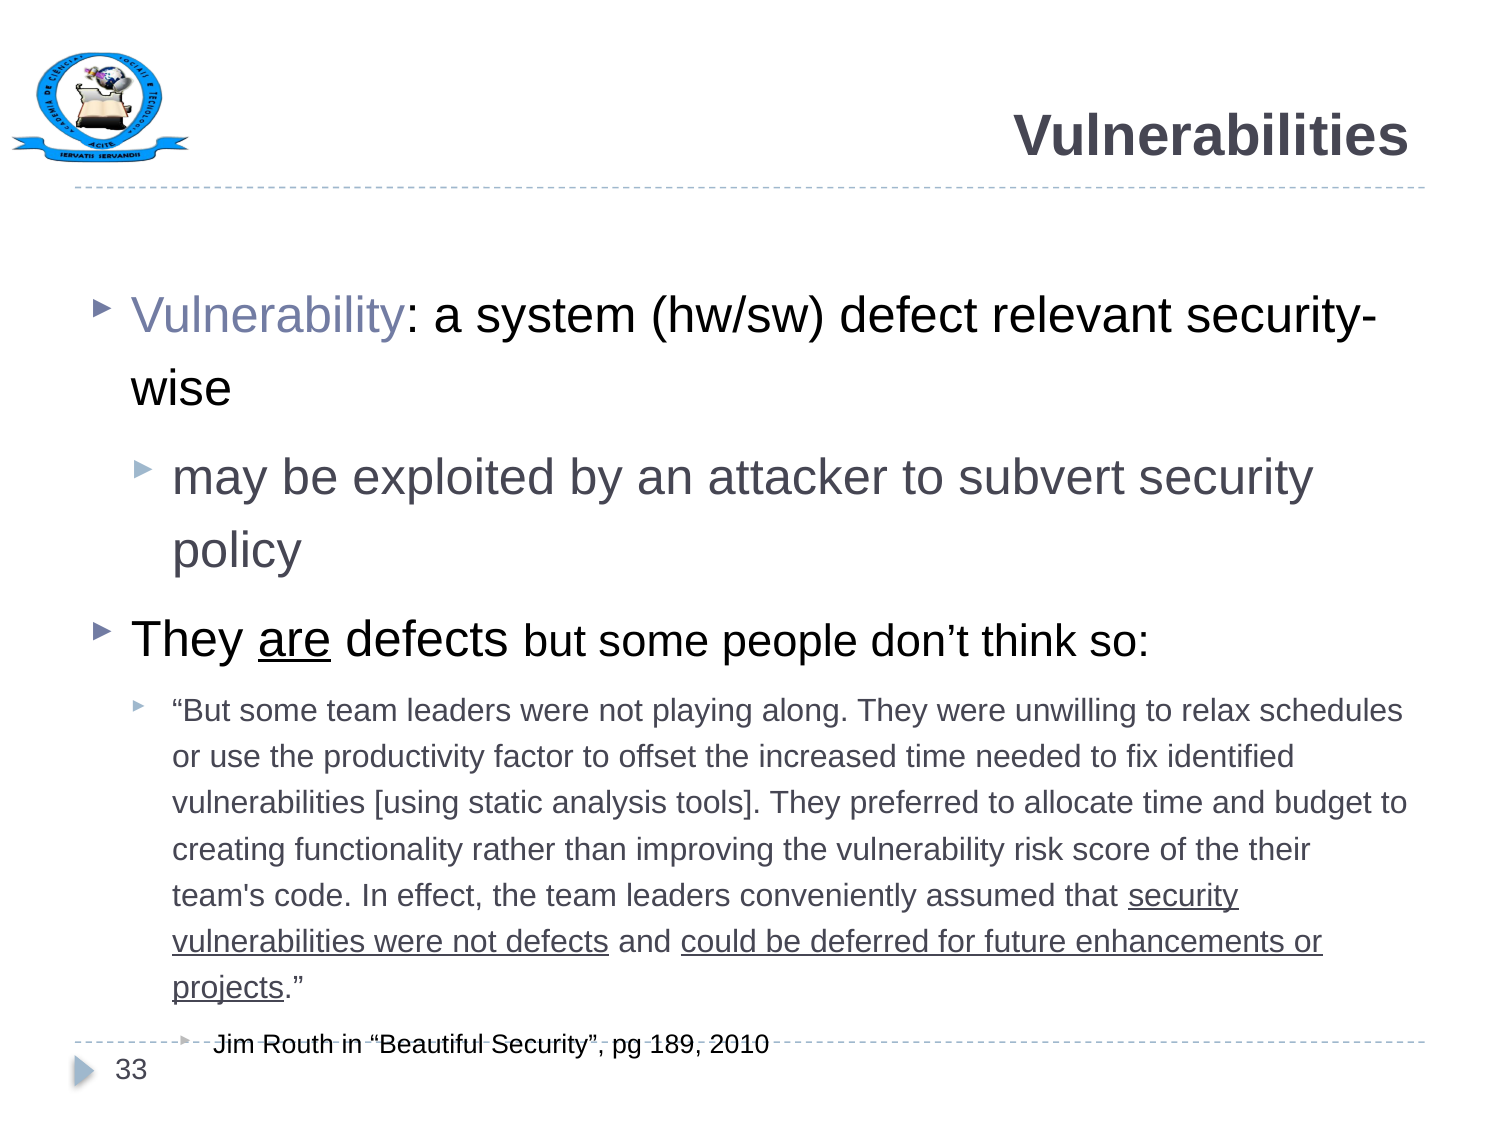

# Vulnerabilities
Vulnerability: a system (hw/sw) defect relevant security-wise
may be exploited by an attacker to subvert security policy
They are defects but some people don’t think so:
“But some team leaders were not playing along. They were unwilling to relax schedules or use the productivity factor to offset the increased time needed to fix identified vulnerabilities [using static analysis tools]. They preferred to allocate time and budget to creating functionality rather than improving the vulnerability risk score of the their team's code. In effect, the team leaders conveniently assumed that security vulnerabilities were not defects and could be deferred for future enhancements or projects.”
Jim Routh in “Beautiful Security”, pg 189, 2010

33